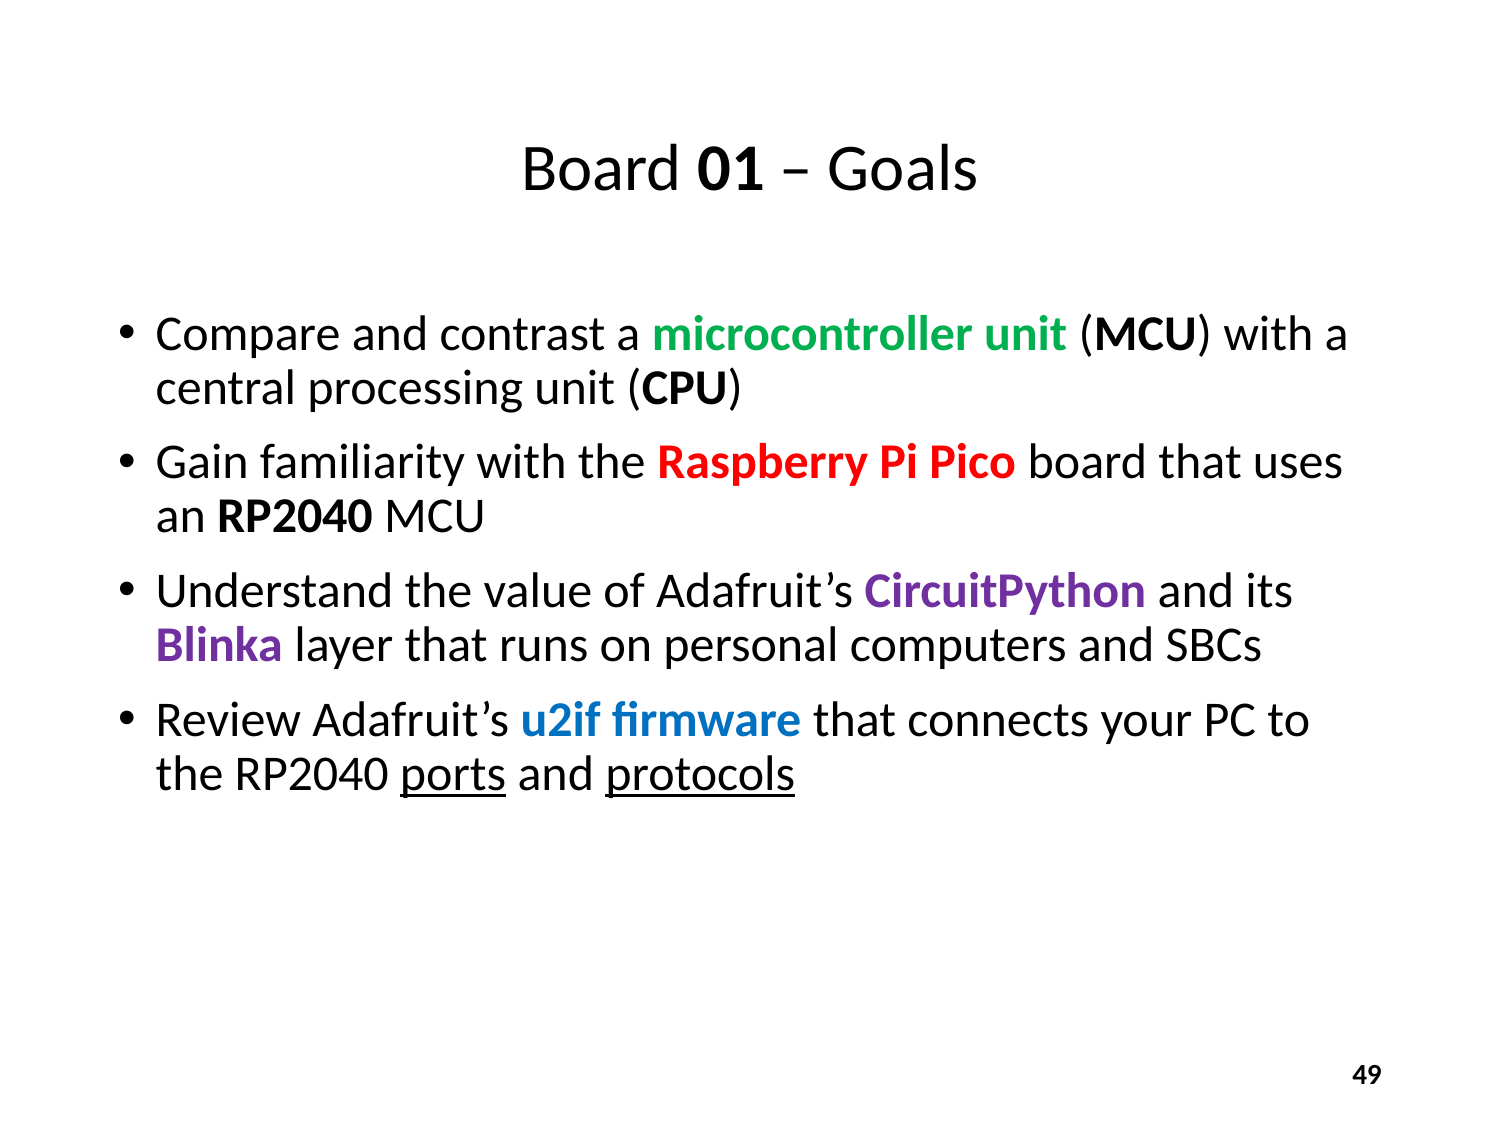

# Board 01 – Goals
Compare and contrast a microcontroller unit (MCU) with a central processing unit (CPU)
Gain familiarity with the Raspberry Pi Pico board that uses an RP2040 MCU
Understand the value of Adafruit’s CircuitPython and its Blinka layer that runs on personal computers and SBCs
Review Adafruit’s u2if firmware that connects your PC to the RP2040 ports and protocols
49